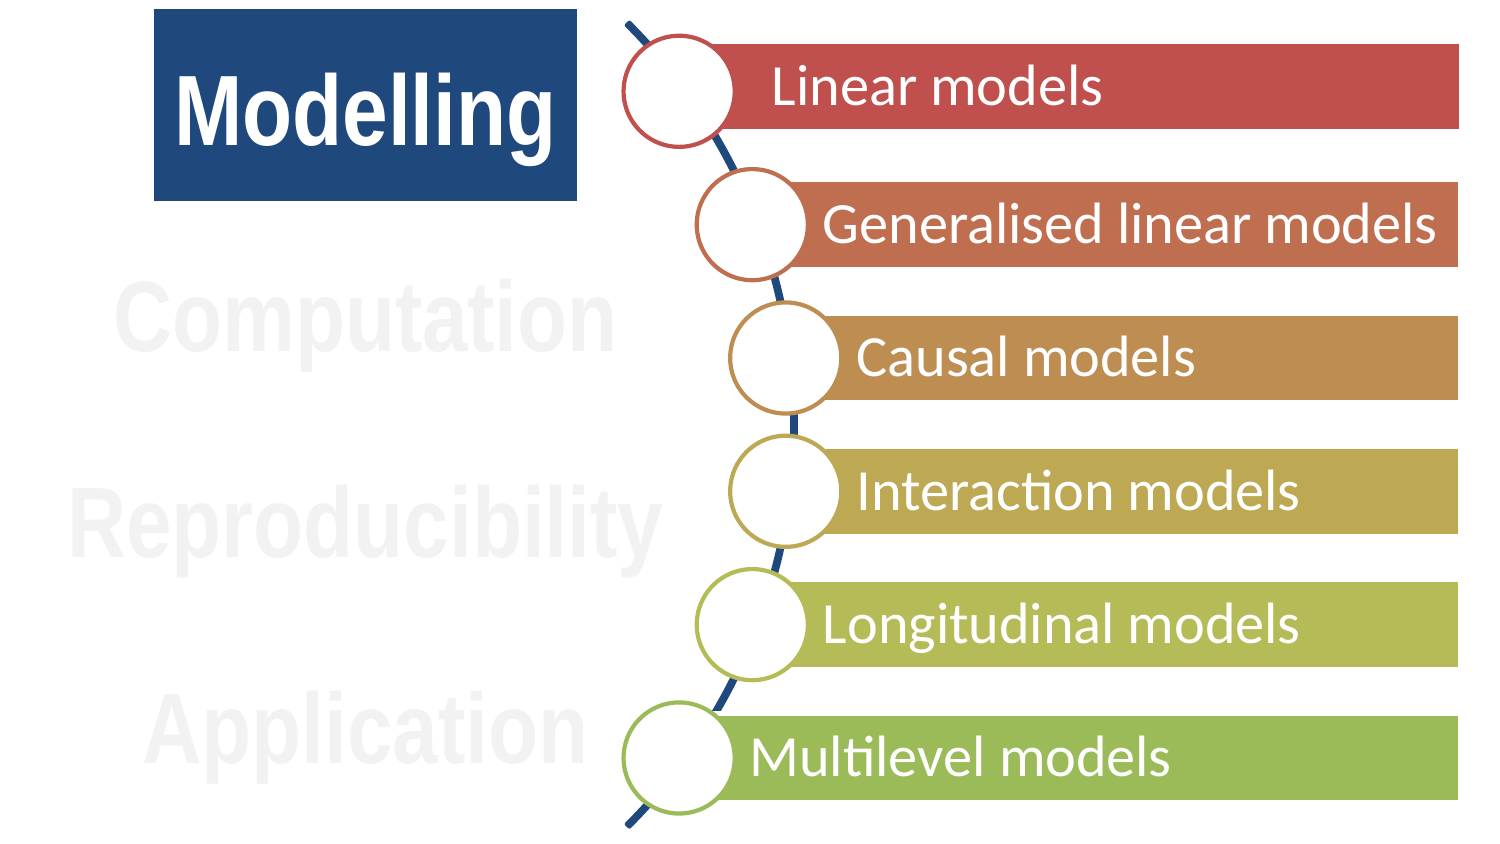

Linear models
Generalised linear models
Causal models
Interaction models
Longitudinal models
Multilevel models
Modelling
Computation
Reproducibility
Application